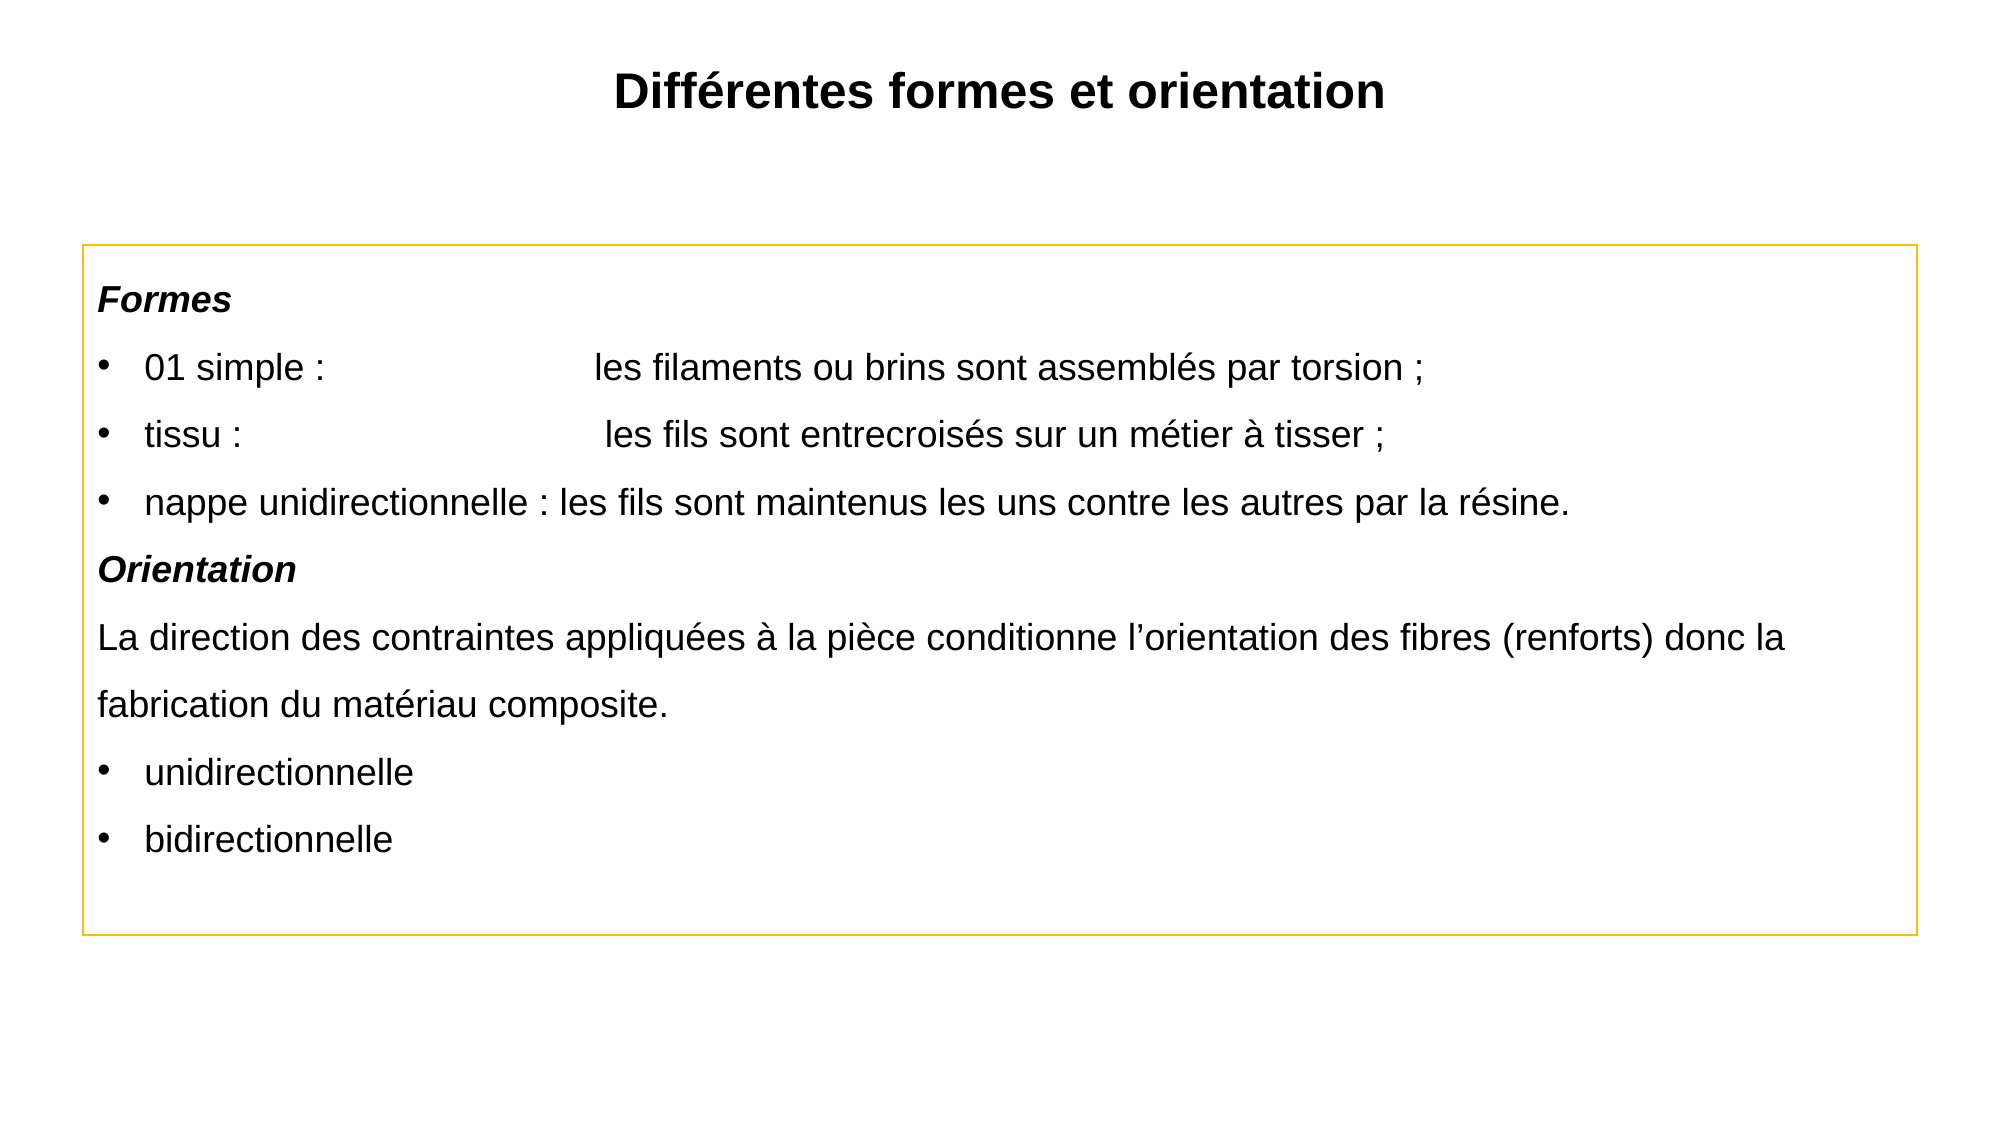

# Différentes formes et orientation
Formes
01 simple : 		les filaments ou brins sont assemblés par torsion ;
tissu :			 les fils sont entrecroisés sur un métier à tisser ;
nappe unidirectionnelle : les fils sont maintenus les uns contre les autres par la résine.
Orientation
La direction des contraintes appliquées à la pièce conditionne l’orientation des fibres (renforts) donc la fabrication du matériau composite.
unidirectionnelle
bidirectionnelle